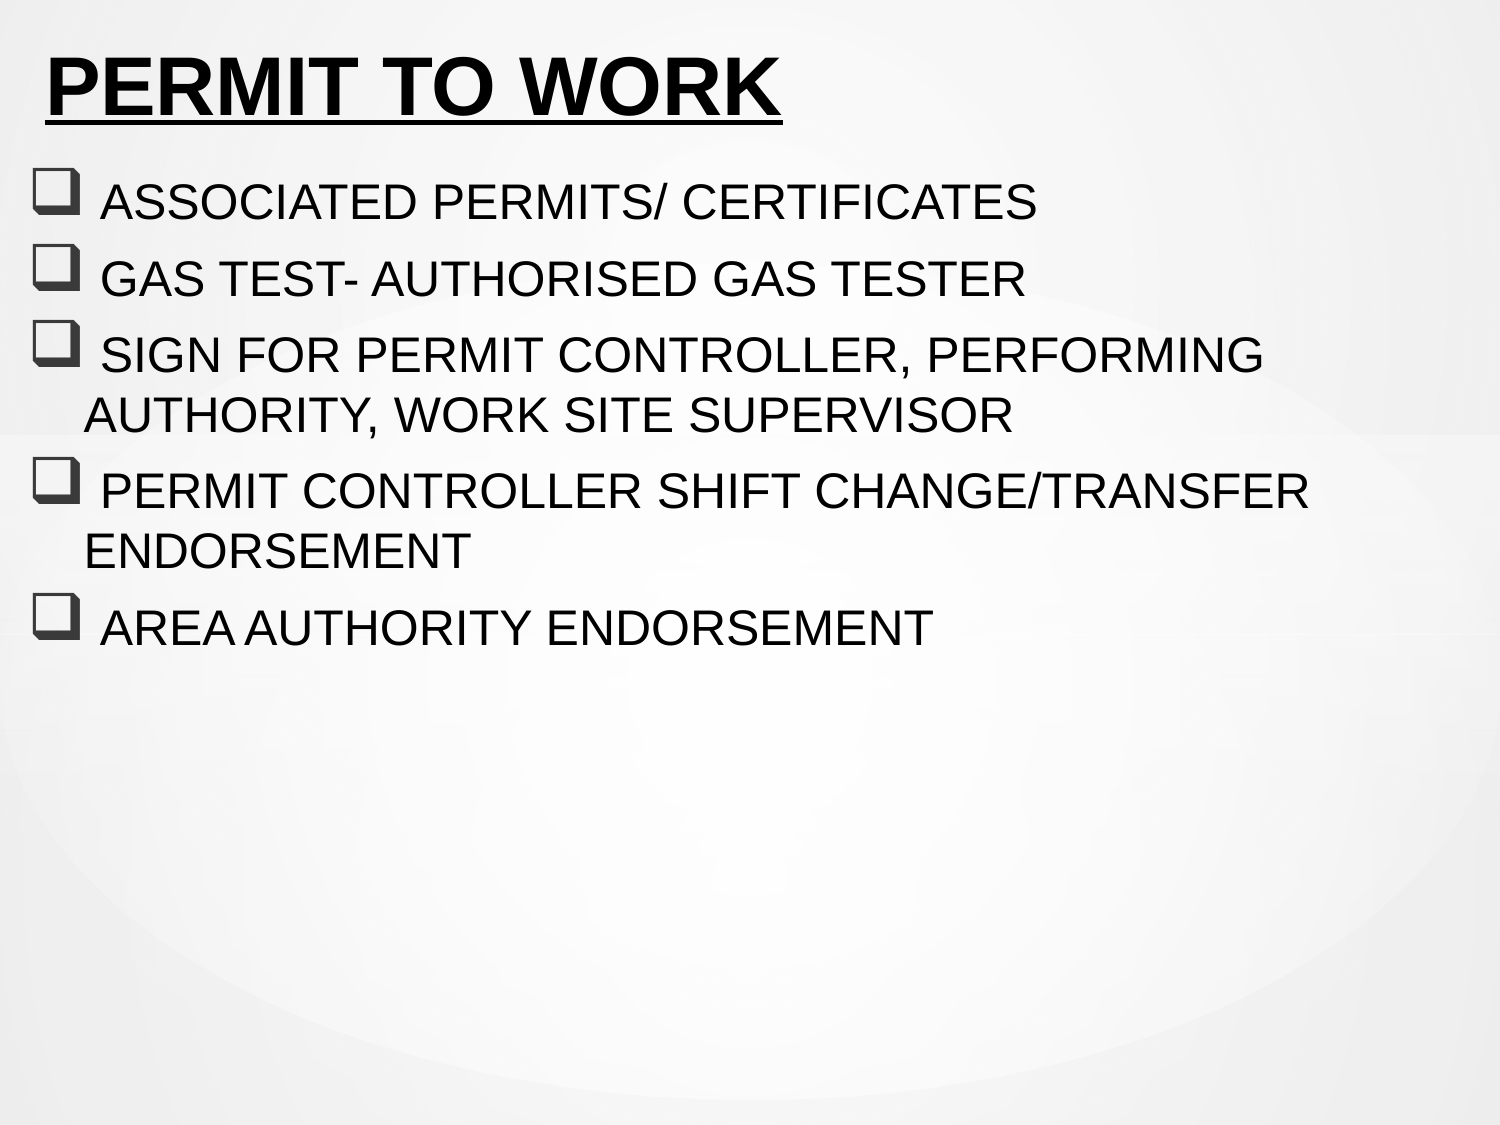

# PERMIT TO WORK
 ASSOCIATED PERMITS/ CERTIFICATES
 GAS TEST- AUTHORISED GAS TESTER
 SIGN FOR PERMIT CONTROLLER, PERFORMING AUTHORITY, WORK SITE SUPERVISOR
 PERMIT CONTROLLER SHIFT CHANGE/TRANSFER ENDORSEMENT
 AREA AUTHORITY ENDORSEMENT